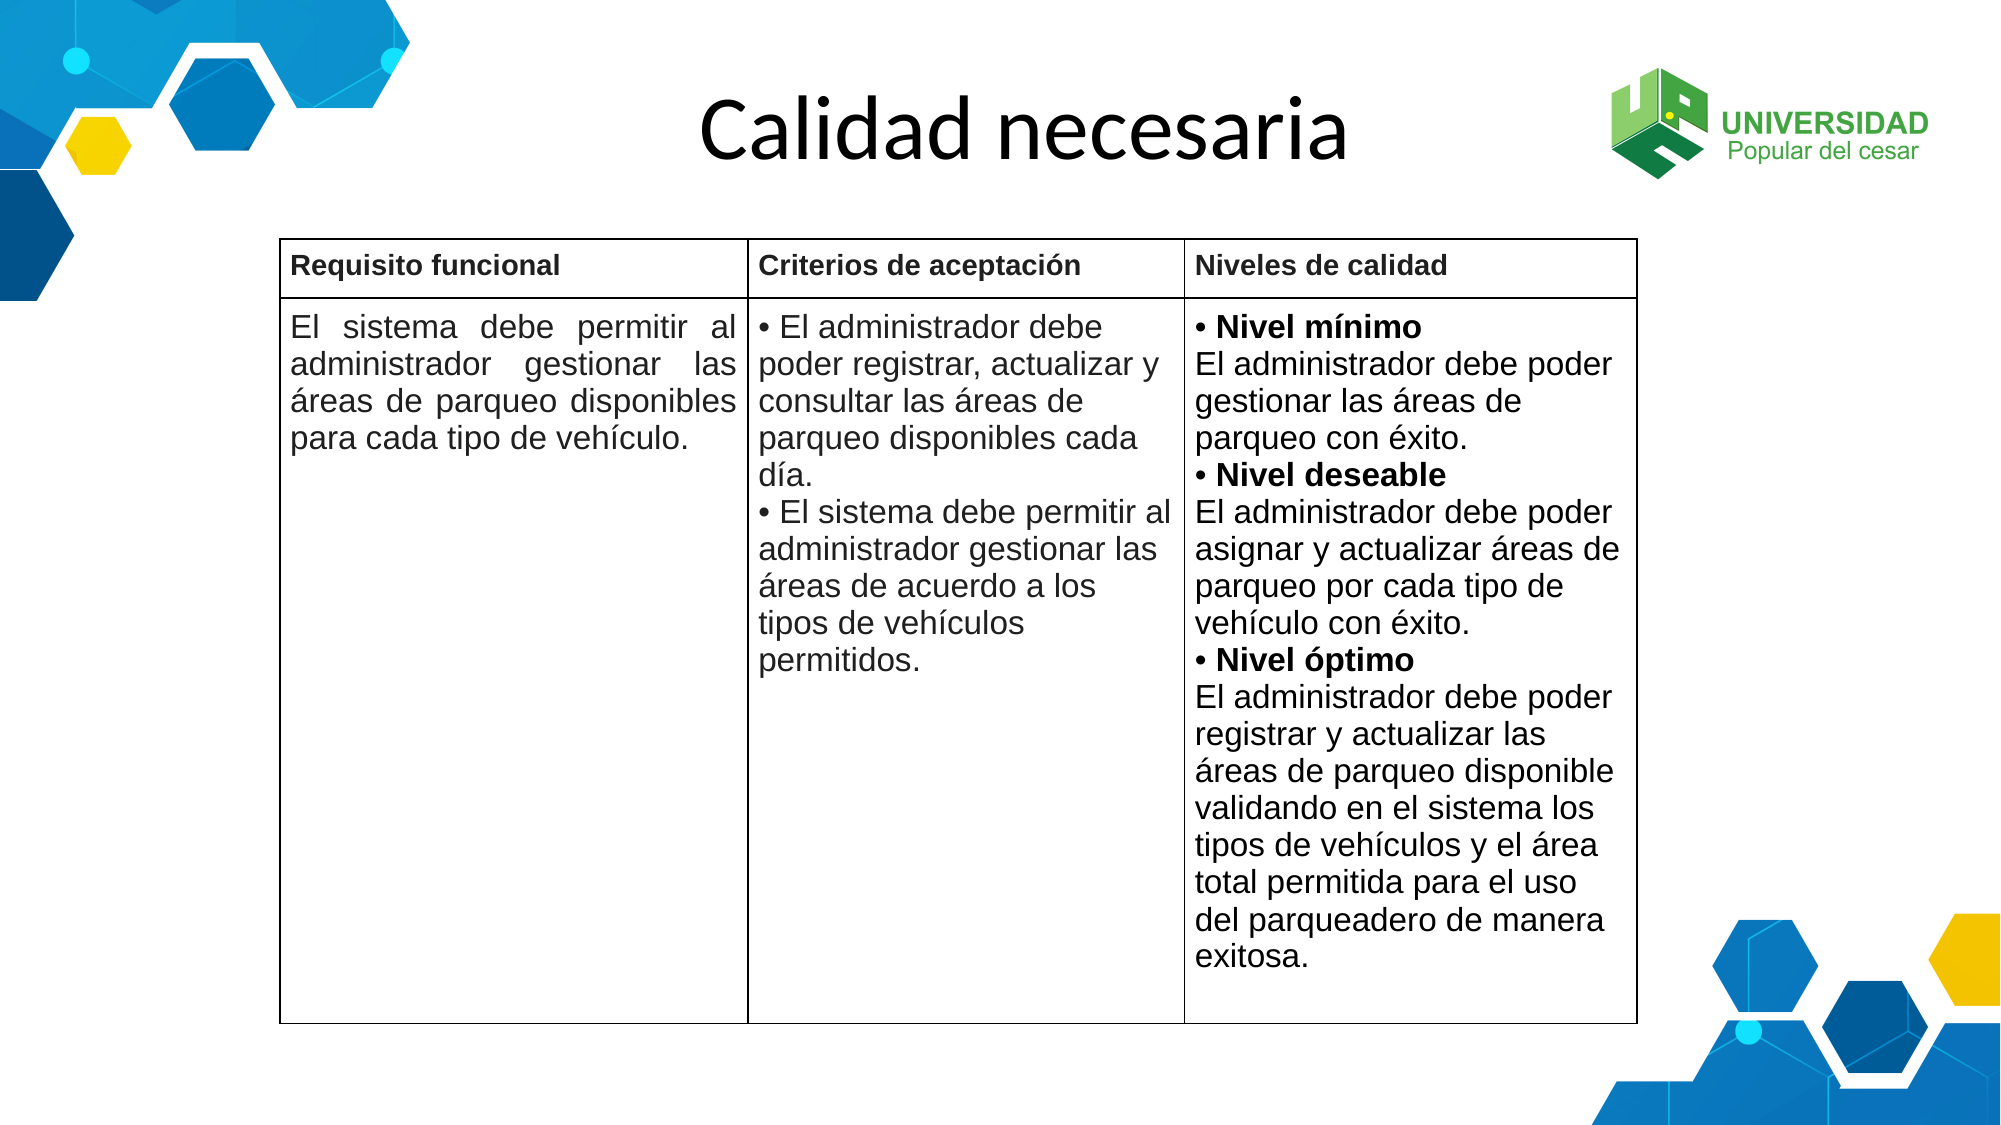

# Calidad necesaria
| Requisito funcional | Criterios de aceptación | Niveles de calidad |
| --- | --- | --- |
| El sistema debe permitir al administrador gestionar las áreas de parqueo disponibles para cada tipo de vehículo. | El administrador debe poder registrar, actualizar y consultar las áreas de parqueo disponibles cada día.  El sistema debe permitir al administrador gestionar las áreas de acuerdo a los tipos de vehículos permitidos. | Nivel mínimo El administrador debe poder gestionar las áreas de parqueo con éxito.  Nivel deseable El administrador debe poder asignar y actualizar áreas de parqueo por cada tipo de vehículo con éxito.  Nivel óptimo El administrador debe poder registrar y actualizar las áreas de parqueo disponible validando en el sistema los tipos de vehículos y el área total permitida para el uso del parqueadero de manera exitosa. |